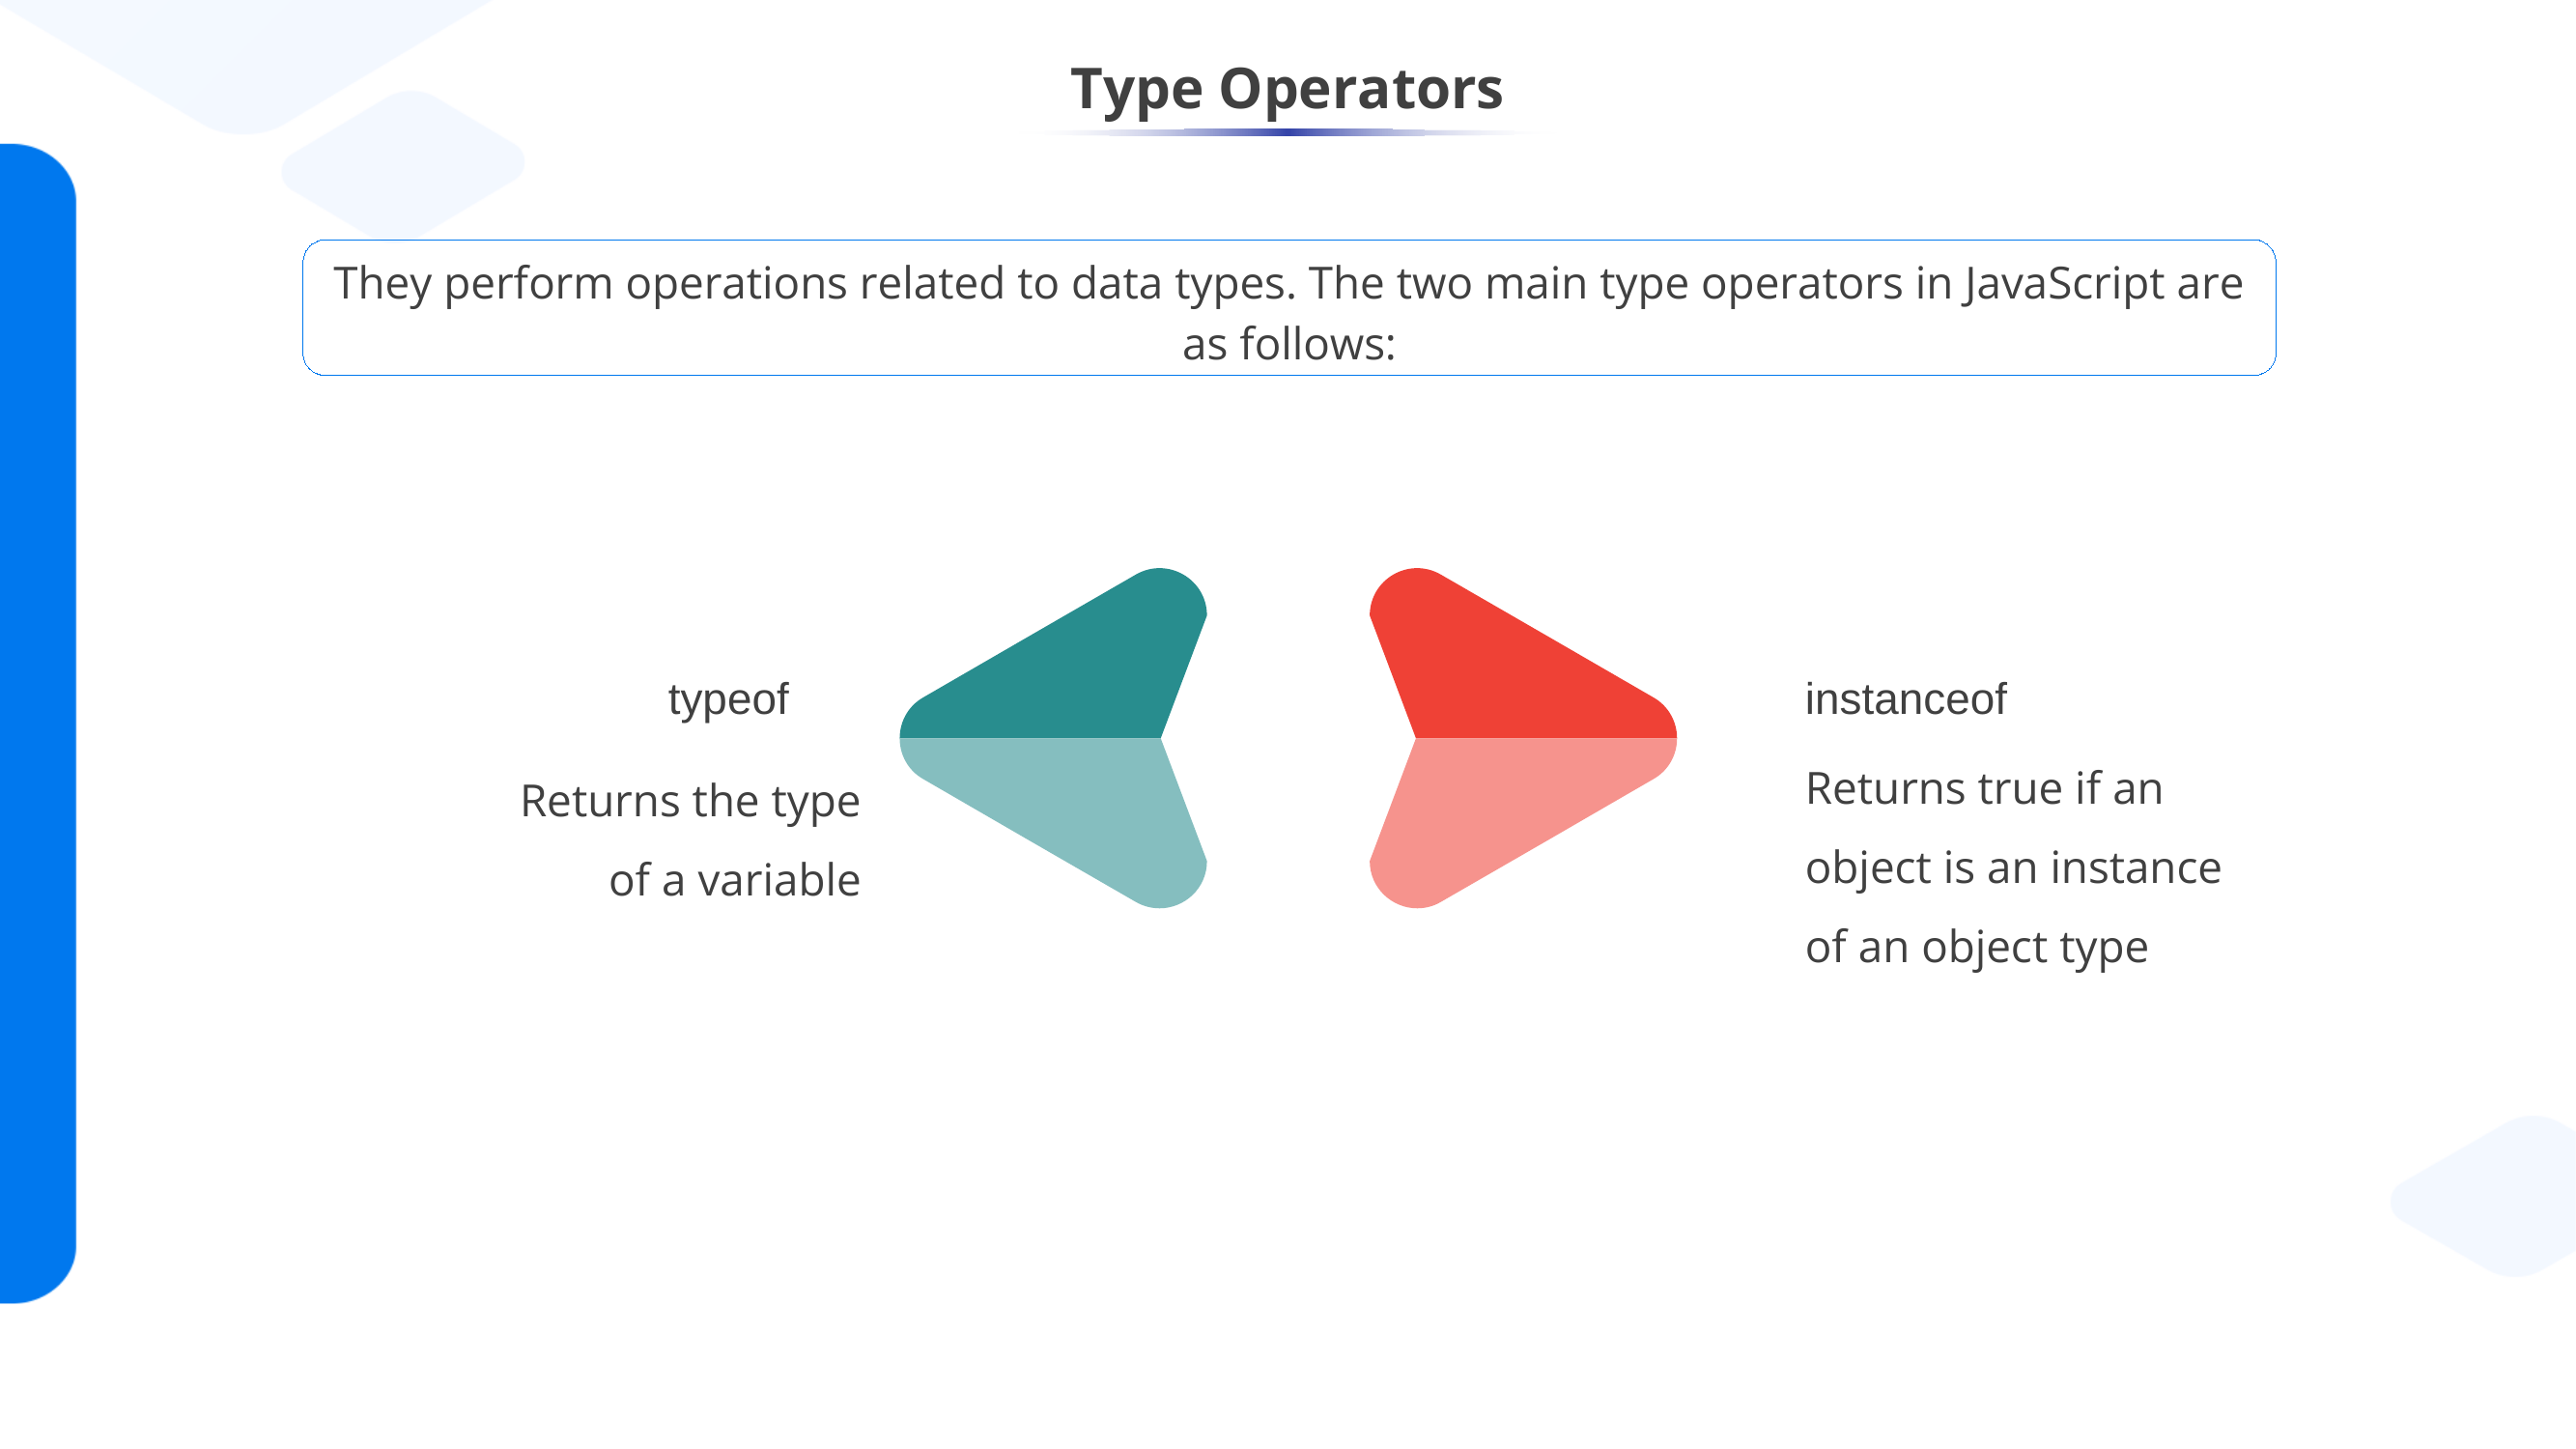

# Type Operators

They perform operations related to data types. The two main type operators in JavaScript are as follows:

typeof
instanceof
Returns true if an object is an instance of an object type
Returns the type of a variable